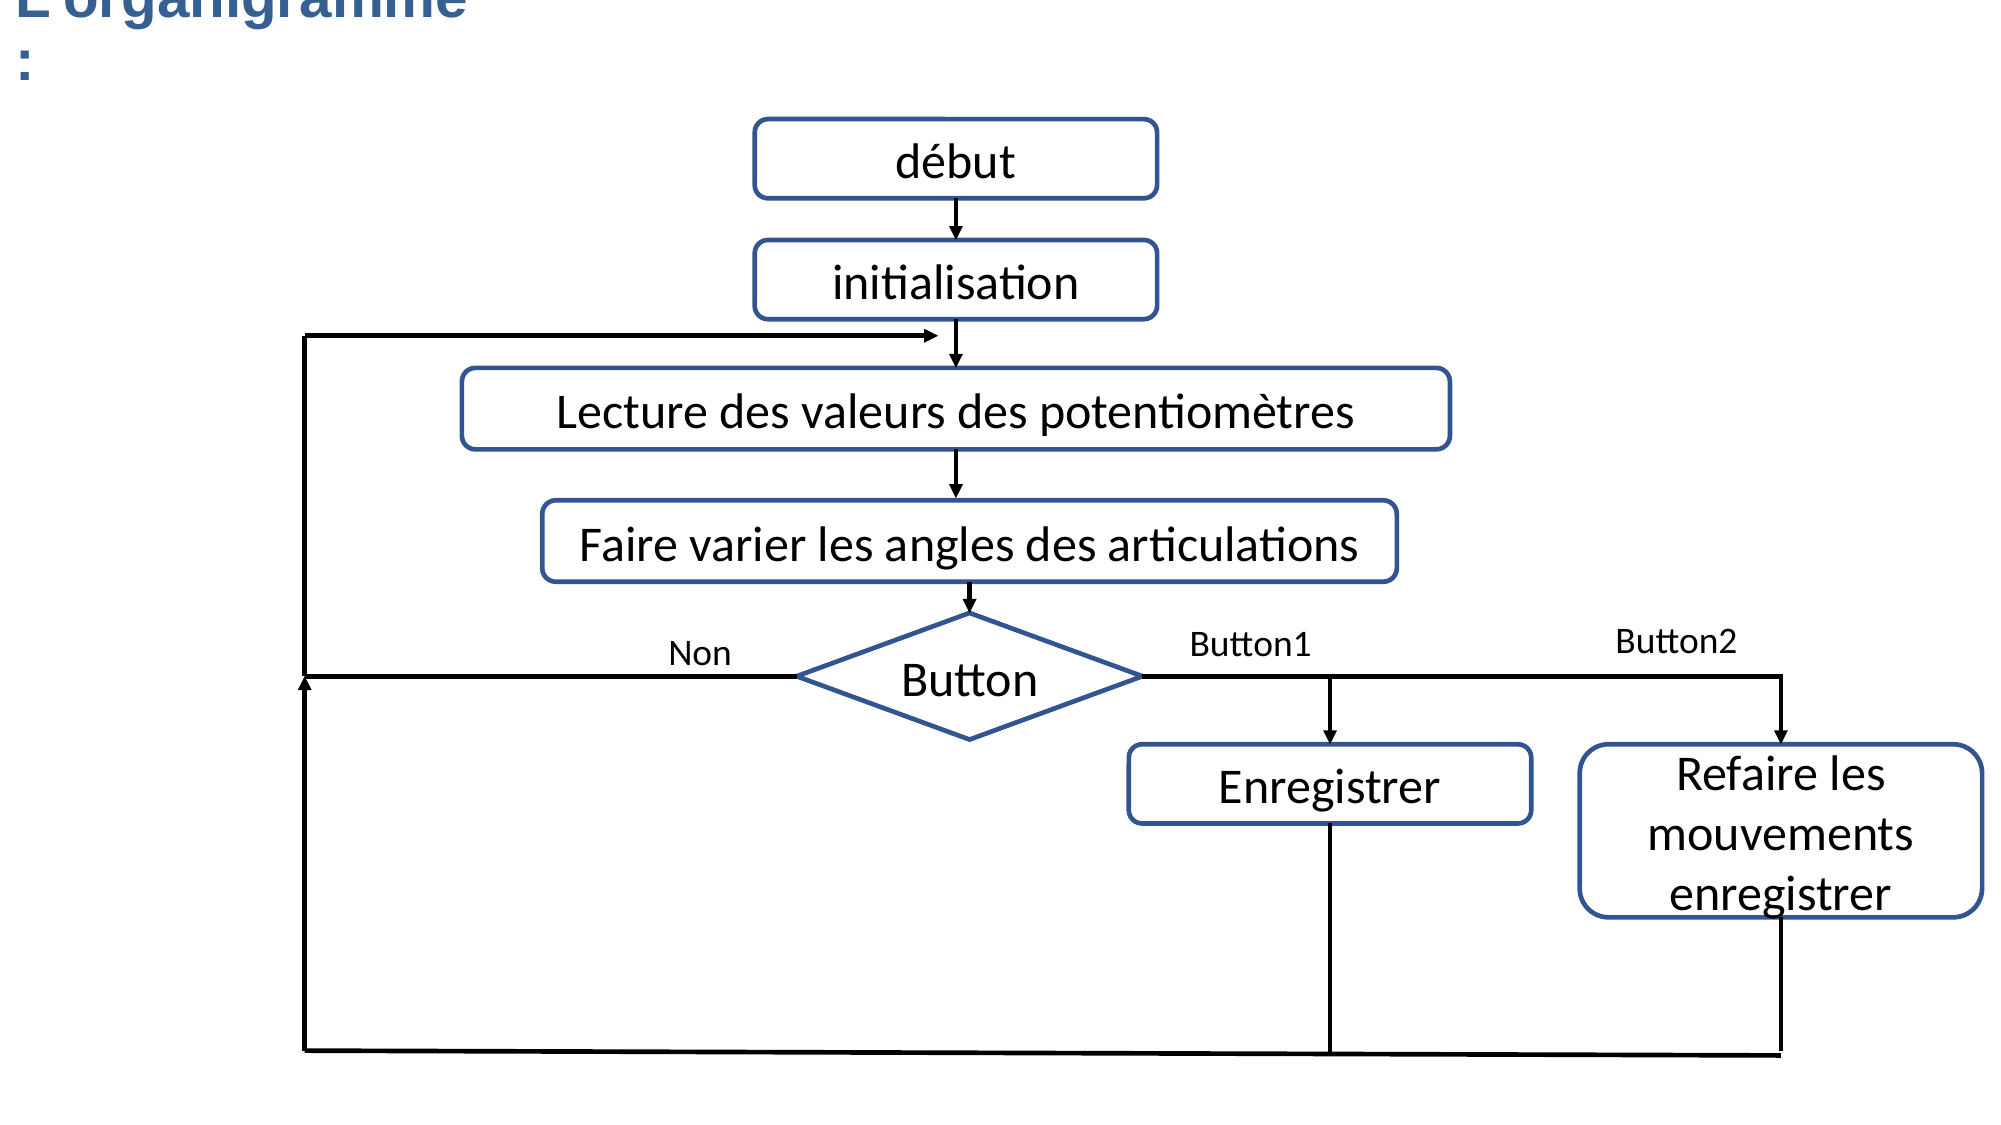

# L’organigramme:
début
initialisation
Lecture des valeurs des potentiomètres
Faire varier les angles des articulations
Button2
Button1
Button
Non
Enregistrer
Refaire les mouvements enregistrer